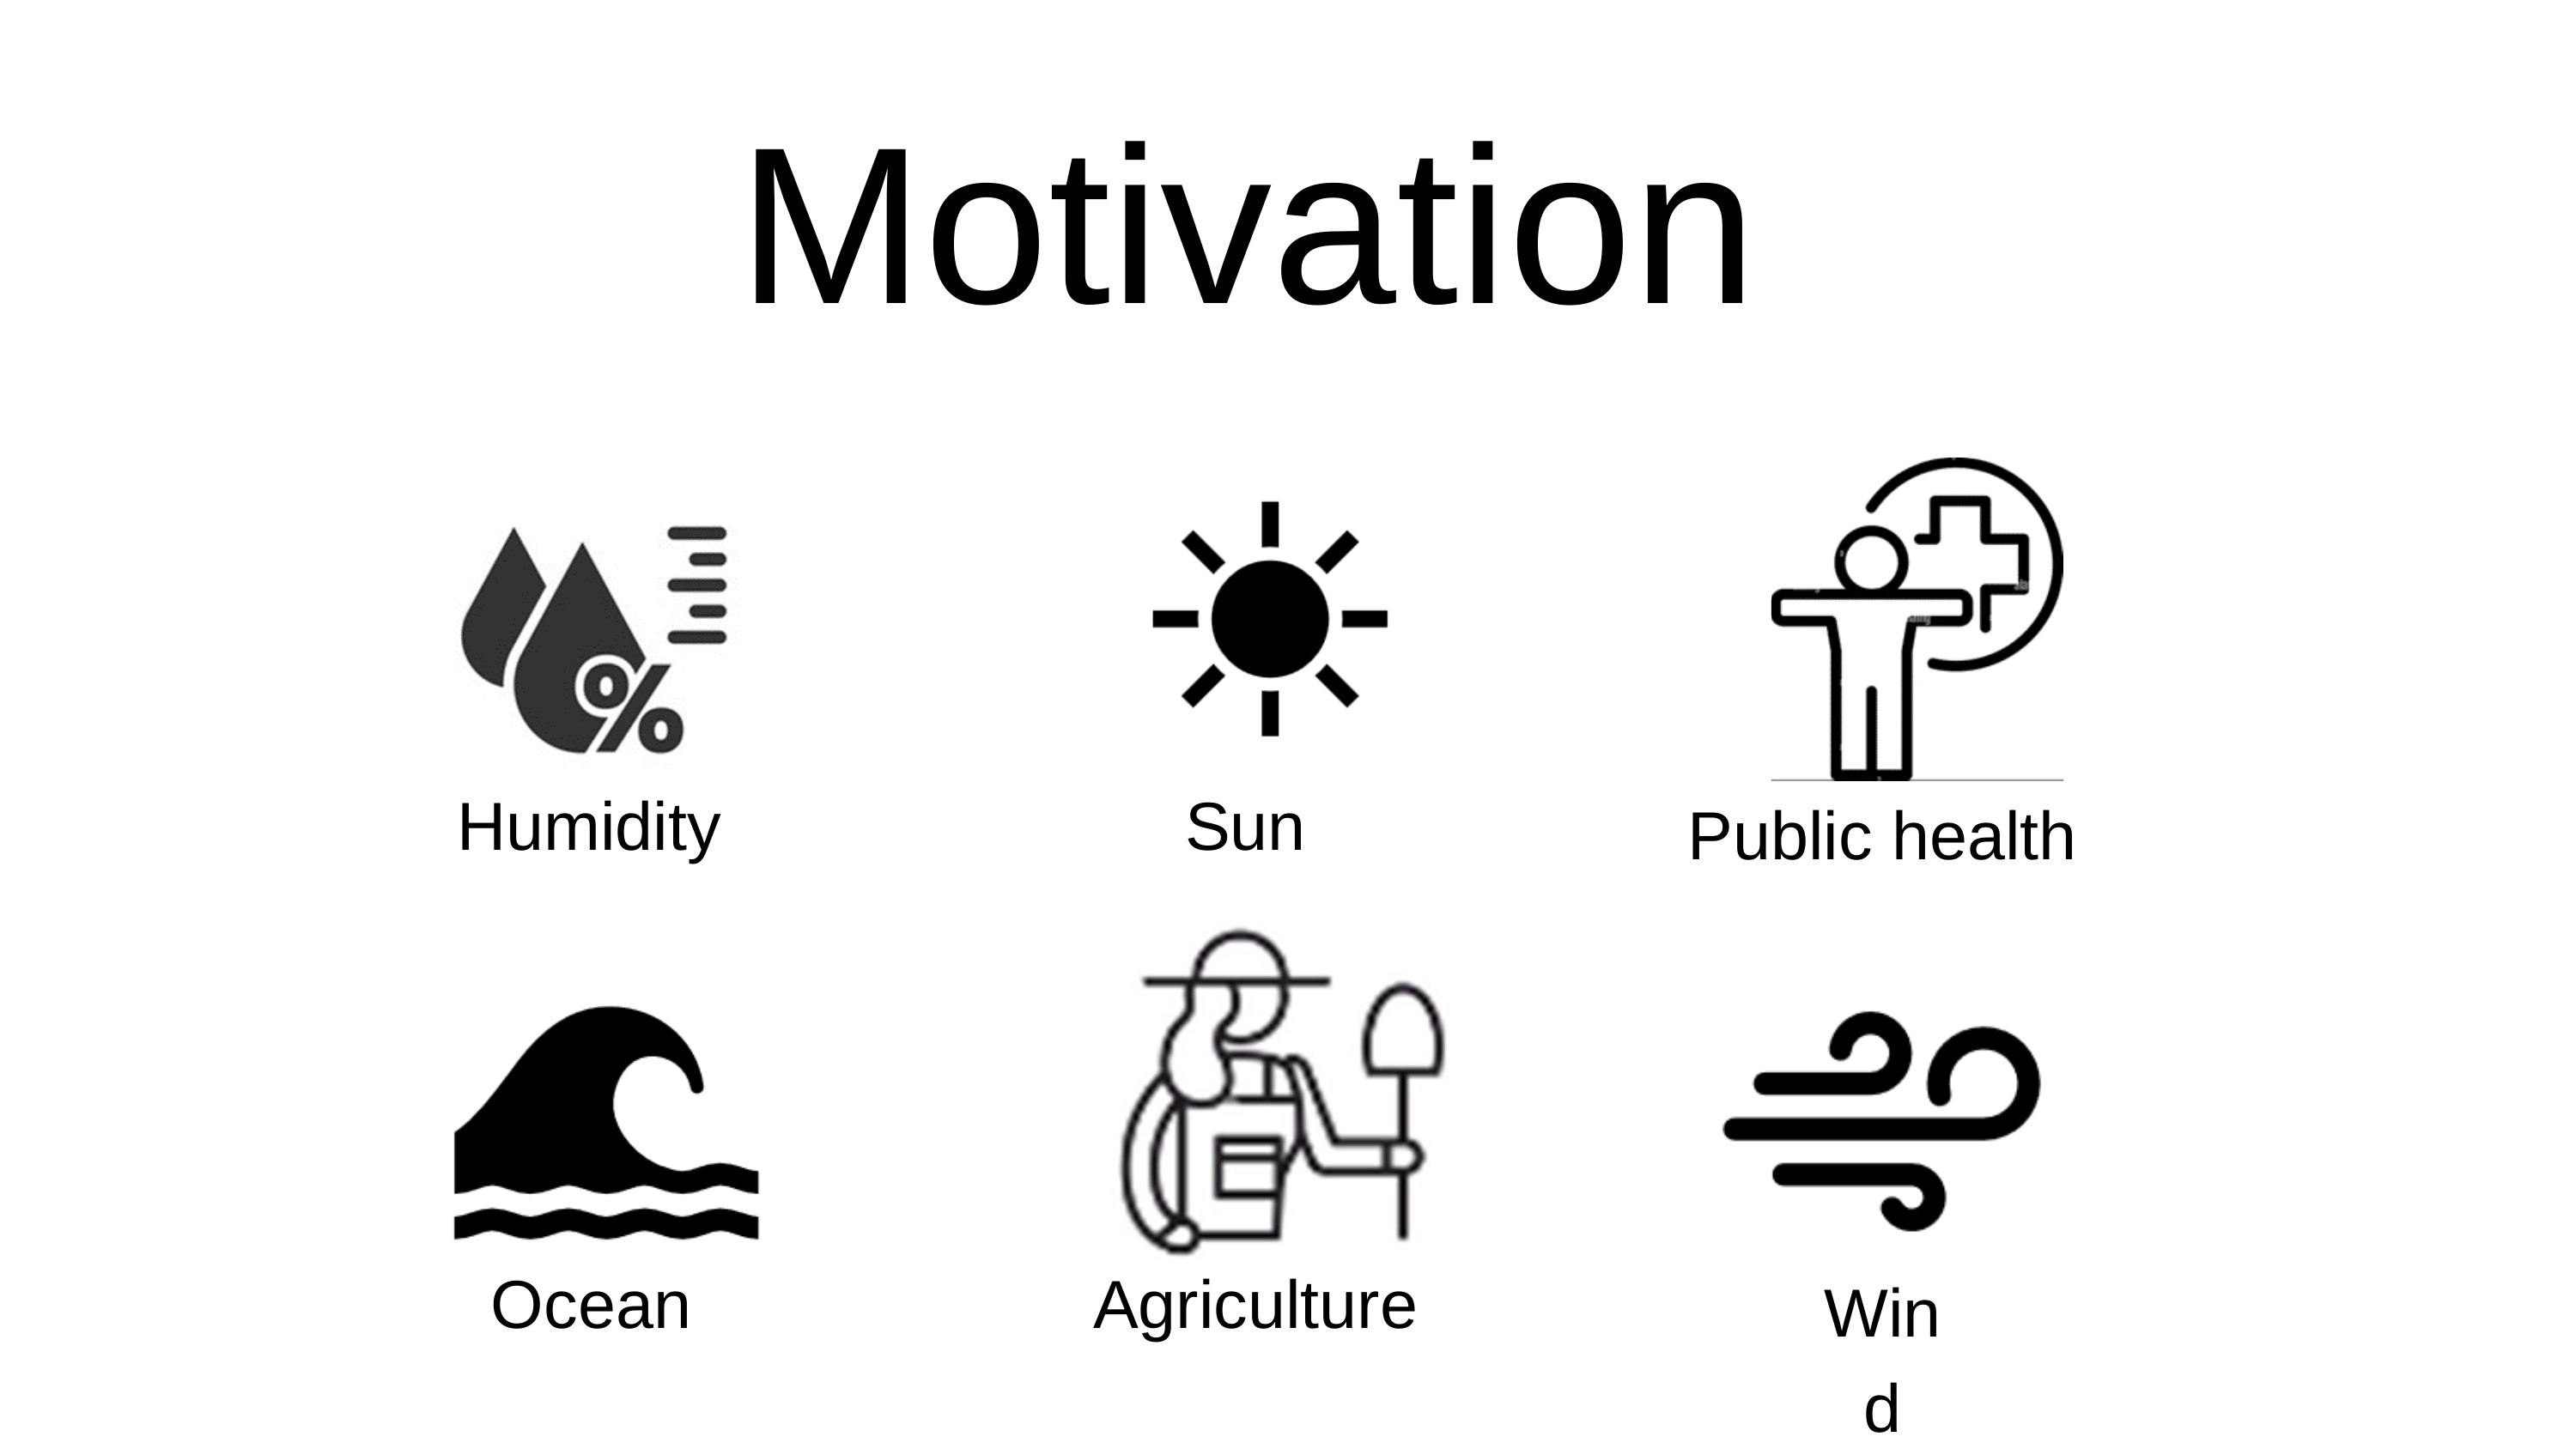

Motivation

Humidity
Sun

Public health

Ocean

Agriculture

Wind